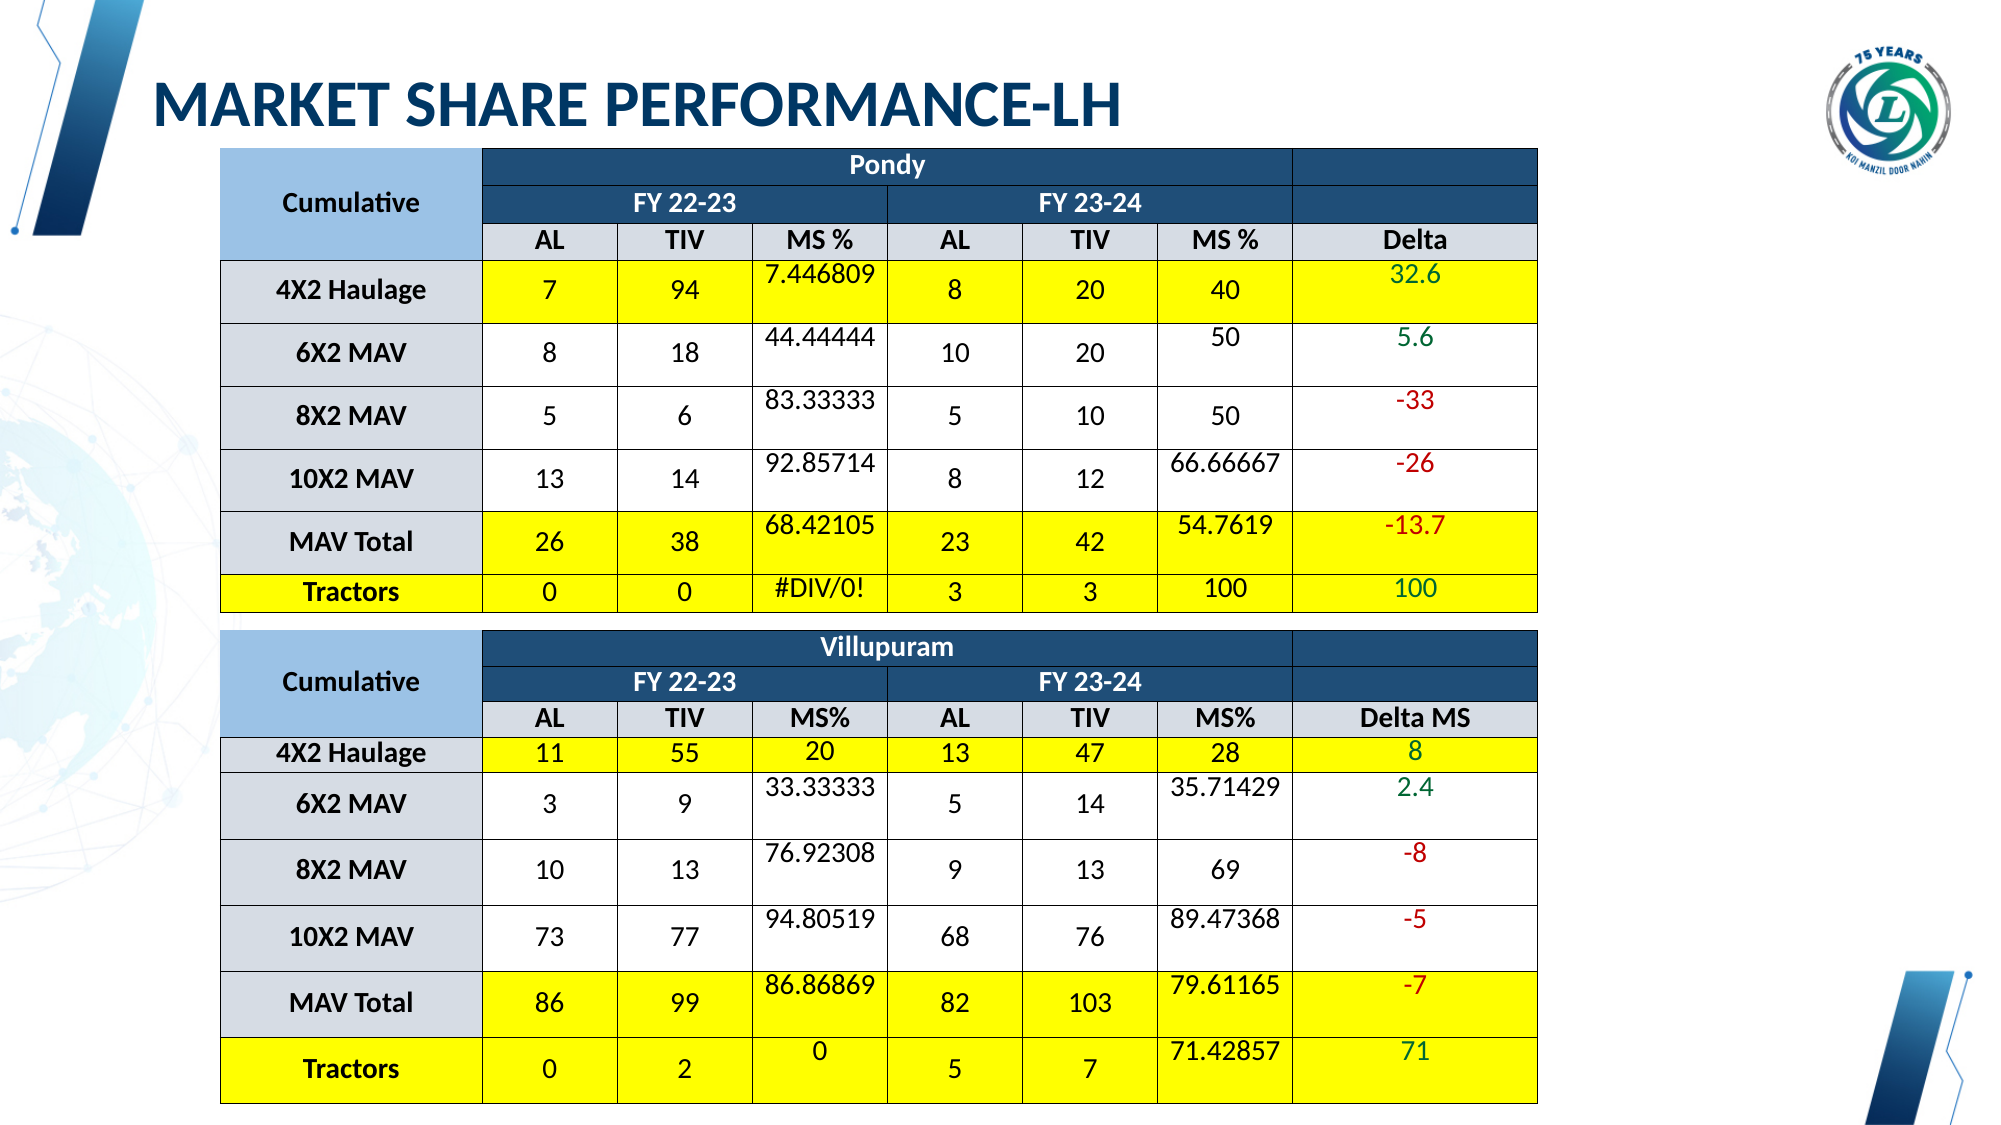

# MARKET SHARE PERFORMANCE-LH
| Cumulative | Pondy |  |  |  |  |  |  |
| --- | --- | --- | --- | --- | --- | --- | --- |
|  | FY 22-23 |  |  | FY 23-24 |  |  |  |
|  | AL | TIV | MS % | AL | TIV | MS % | Delta |
| 4X2 Haulage | 7 | 94 | 7.446809 | 8 | 20 | 40 | 32.6 |
| 6X2 MAV | 8 | 18 | 44.44444 | 10 | 20 | 50 | 5.6 |
| 8X2 MAV | 5 | 6 | 83.33333 | 5 | 10 | 50 | -33 |
| 10X2 MAV | 13 | 14 | 92.85714 | 8 | 12 | 66.66667 | -26 |
| MAV Total | 26 | 38 | 68.42105 | 23 | 42 | 54.7619 | -13.7 |
| Tractors | 0 | 0 | #DIV/0! | 3 | 3 | 100 | 100 |
| Cumulative | Villupuram |  |  |  |  |  |  |
| --- | --- | --- | --- | --- | --- | --- | --- |
|  | FY 22-23 |  |  | FY 23-24 |  |  |  |
|  | AL | TIV | MS% | AL | TIV | MS% | Delta MS |
| 4X2 Haulage | 11 | 55 | 20 | 13 | 47 | 28 | 8 |
| 6X2 MAV | 3 | 9 | 33.33333 | 5 | 14 | 35.71429 | 2.4 |
| 8X2 MAV | 10 | 13 | 76.92308 | 9 | 13 | 69 | -8 |
| 10X2 MAV | 73 | 77 | 94.80519 | 68 | 76 | 89.47368 | -5 |
| MAV Total | 86 | 99 | 86.86869 | 82 | 103 | 79.61165 | -7 |
| Tractors | 0 | 2 | 0 | 5 | 7 | 71.42857 | 71 |